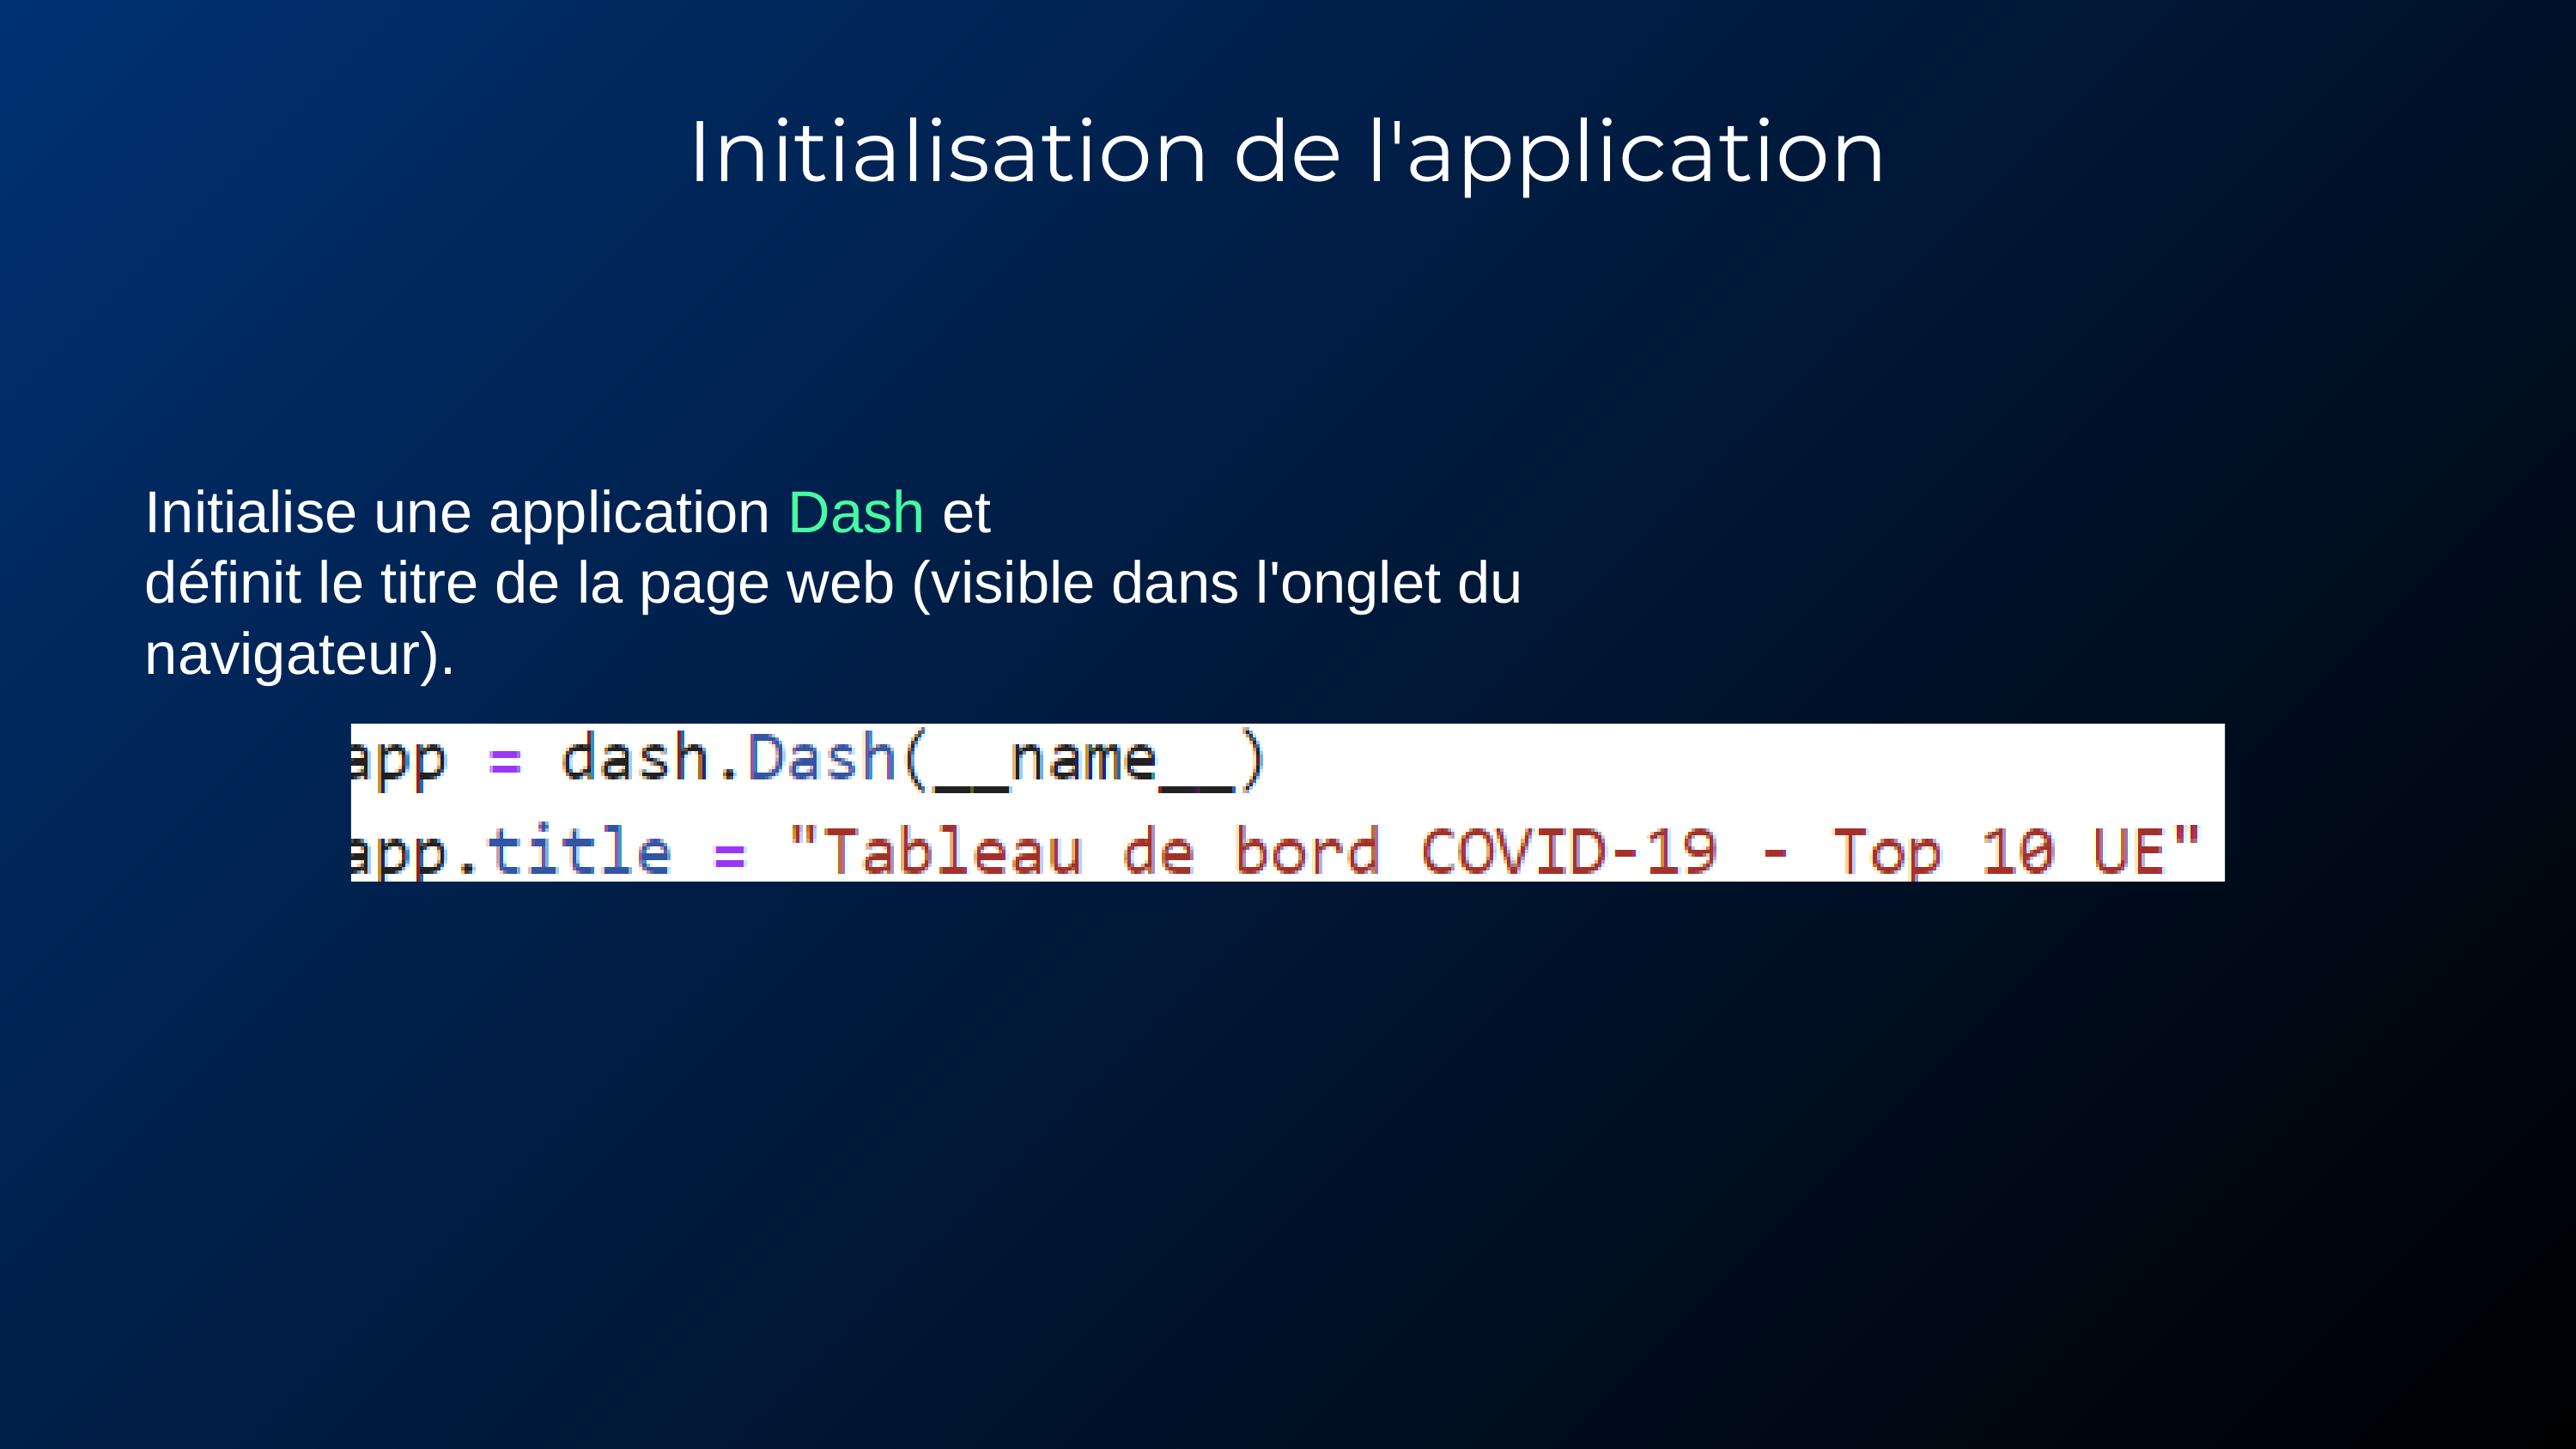

Initialisation de l'application
Initialise une application Dash et
définit le titre de la page web (visible dans l'onglet du navigateur).